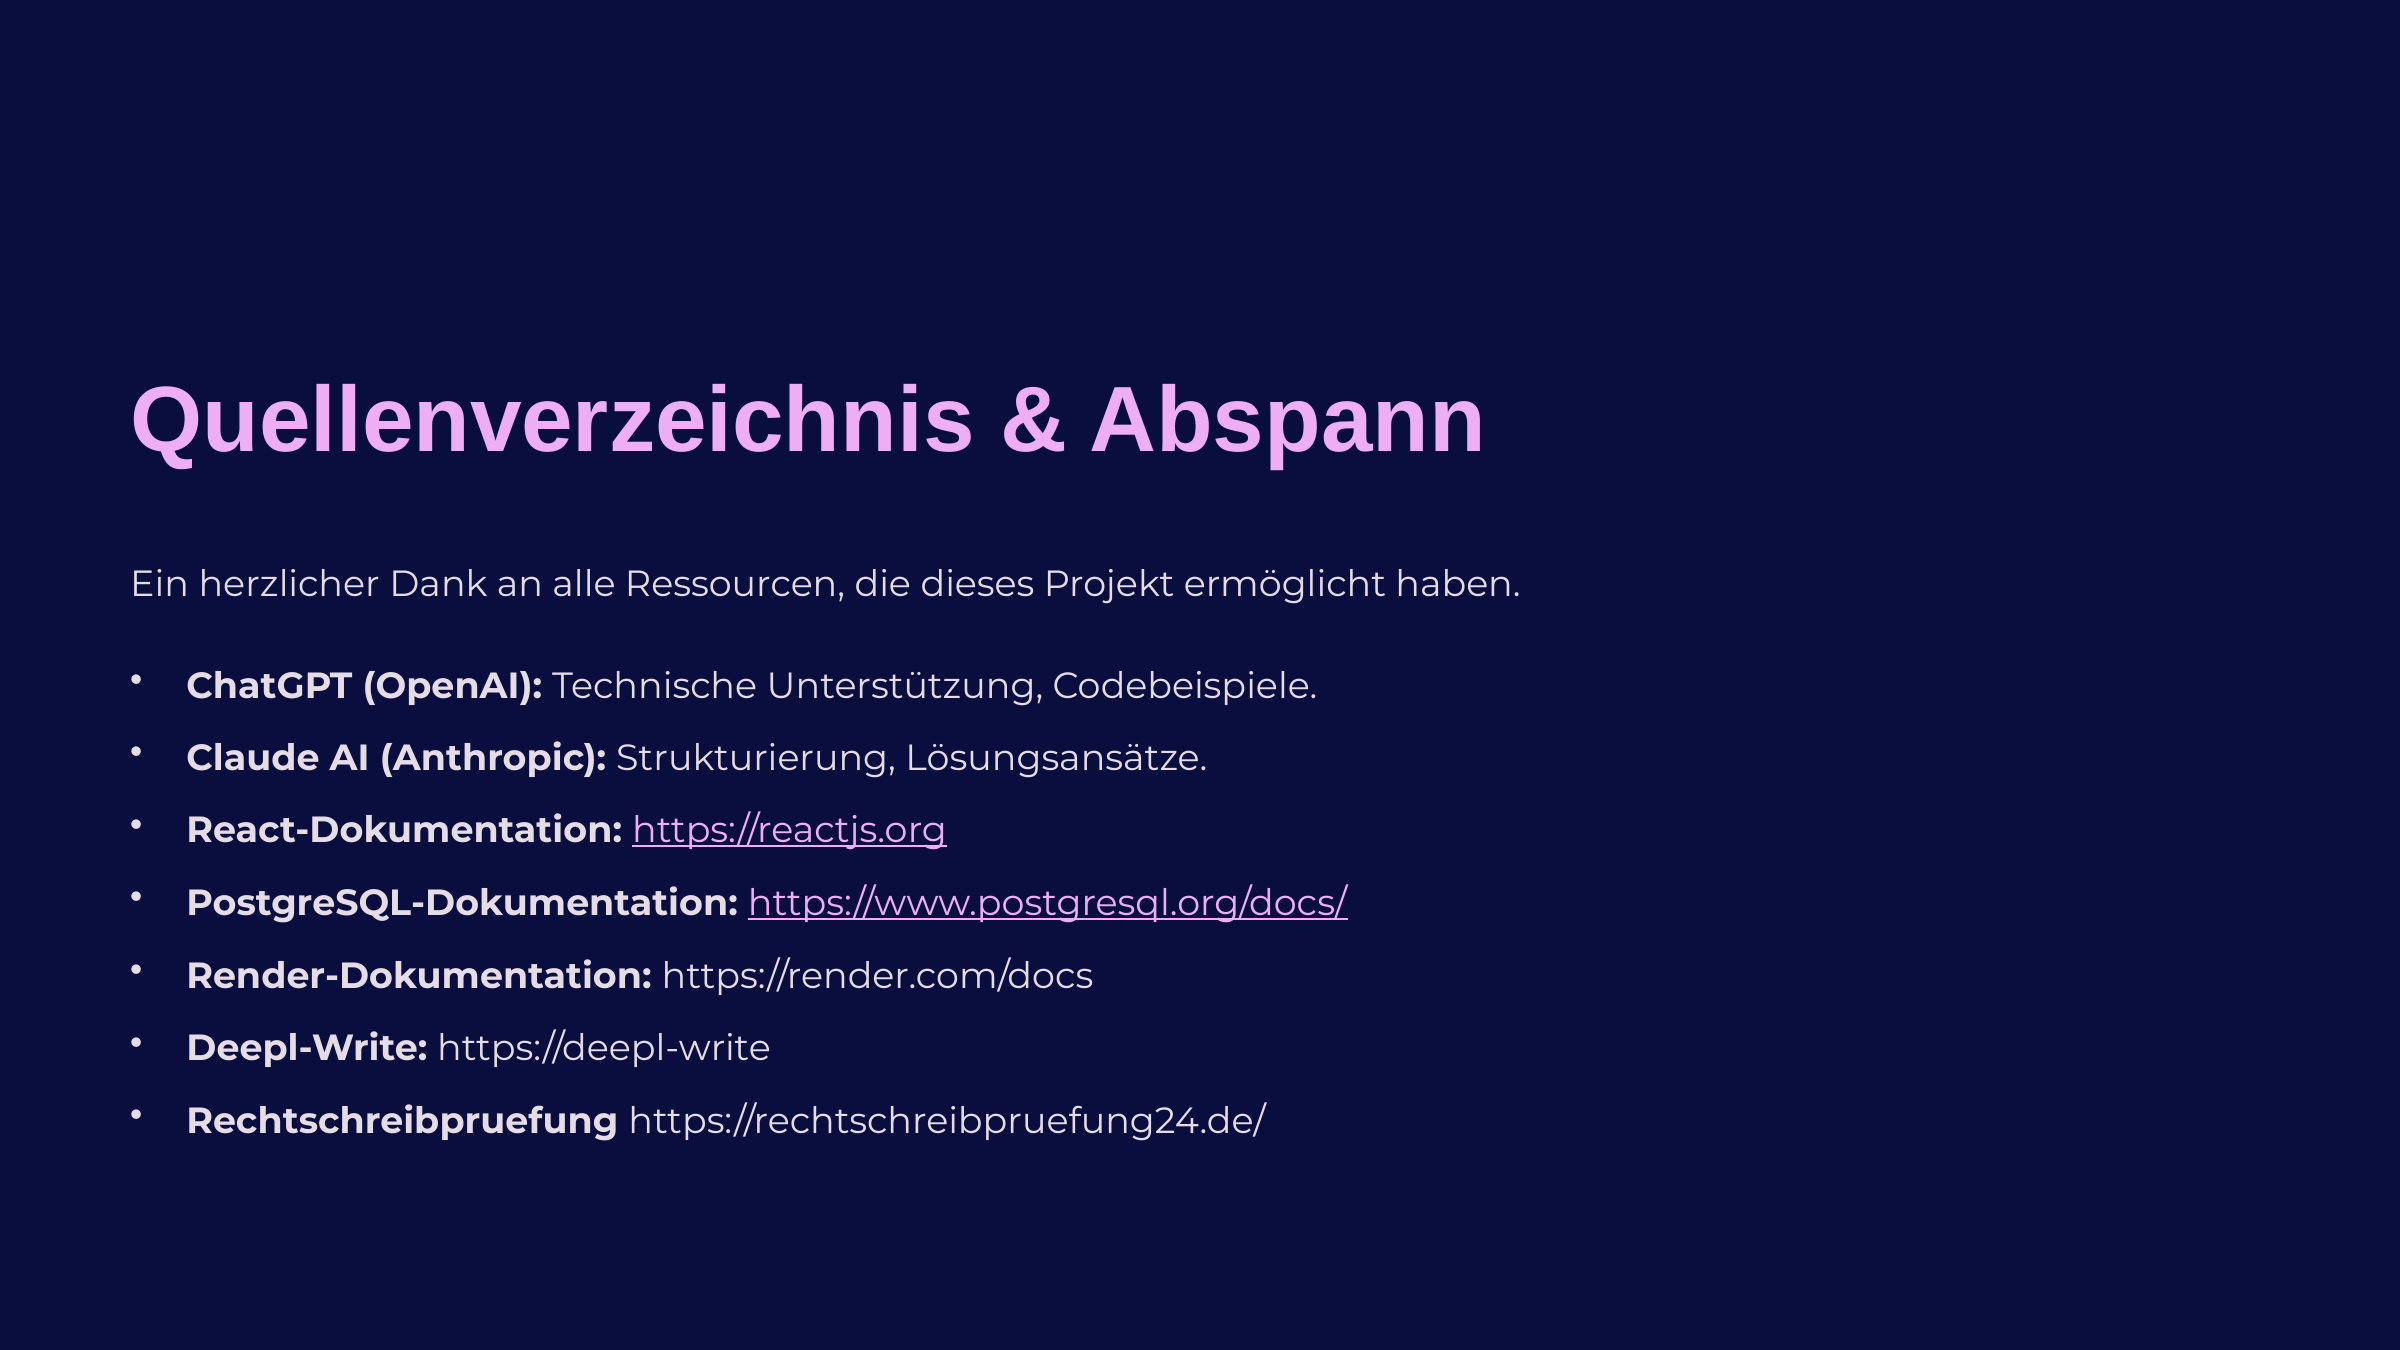

Quellenverzeichnis & Abspann
Ein herzlicher Dank an alle Ressourcen, die dieses Projekt ermöglicht haben.
ChatGPT (OpenAI): Technische Unterstützung, Codebeispiele.
Claude AI (Anthropic): Strukturierung, Lösungsansätze.
React-Dokumentation: https://reactjs.org
PostgreSQL-Dokumentation: https://www.postgresql.org/docs/
Render-Dokumentation: https://render.com/docs
Deepl-Write: https://deepl-write
Rechtschreibpruefung https://rechtschreibpruefung24.de/